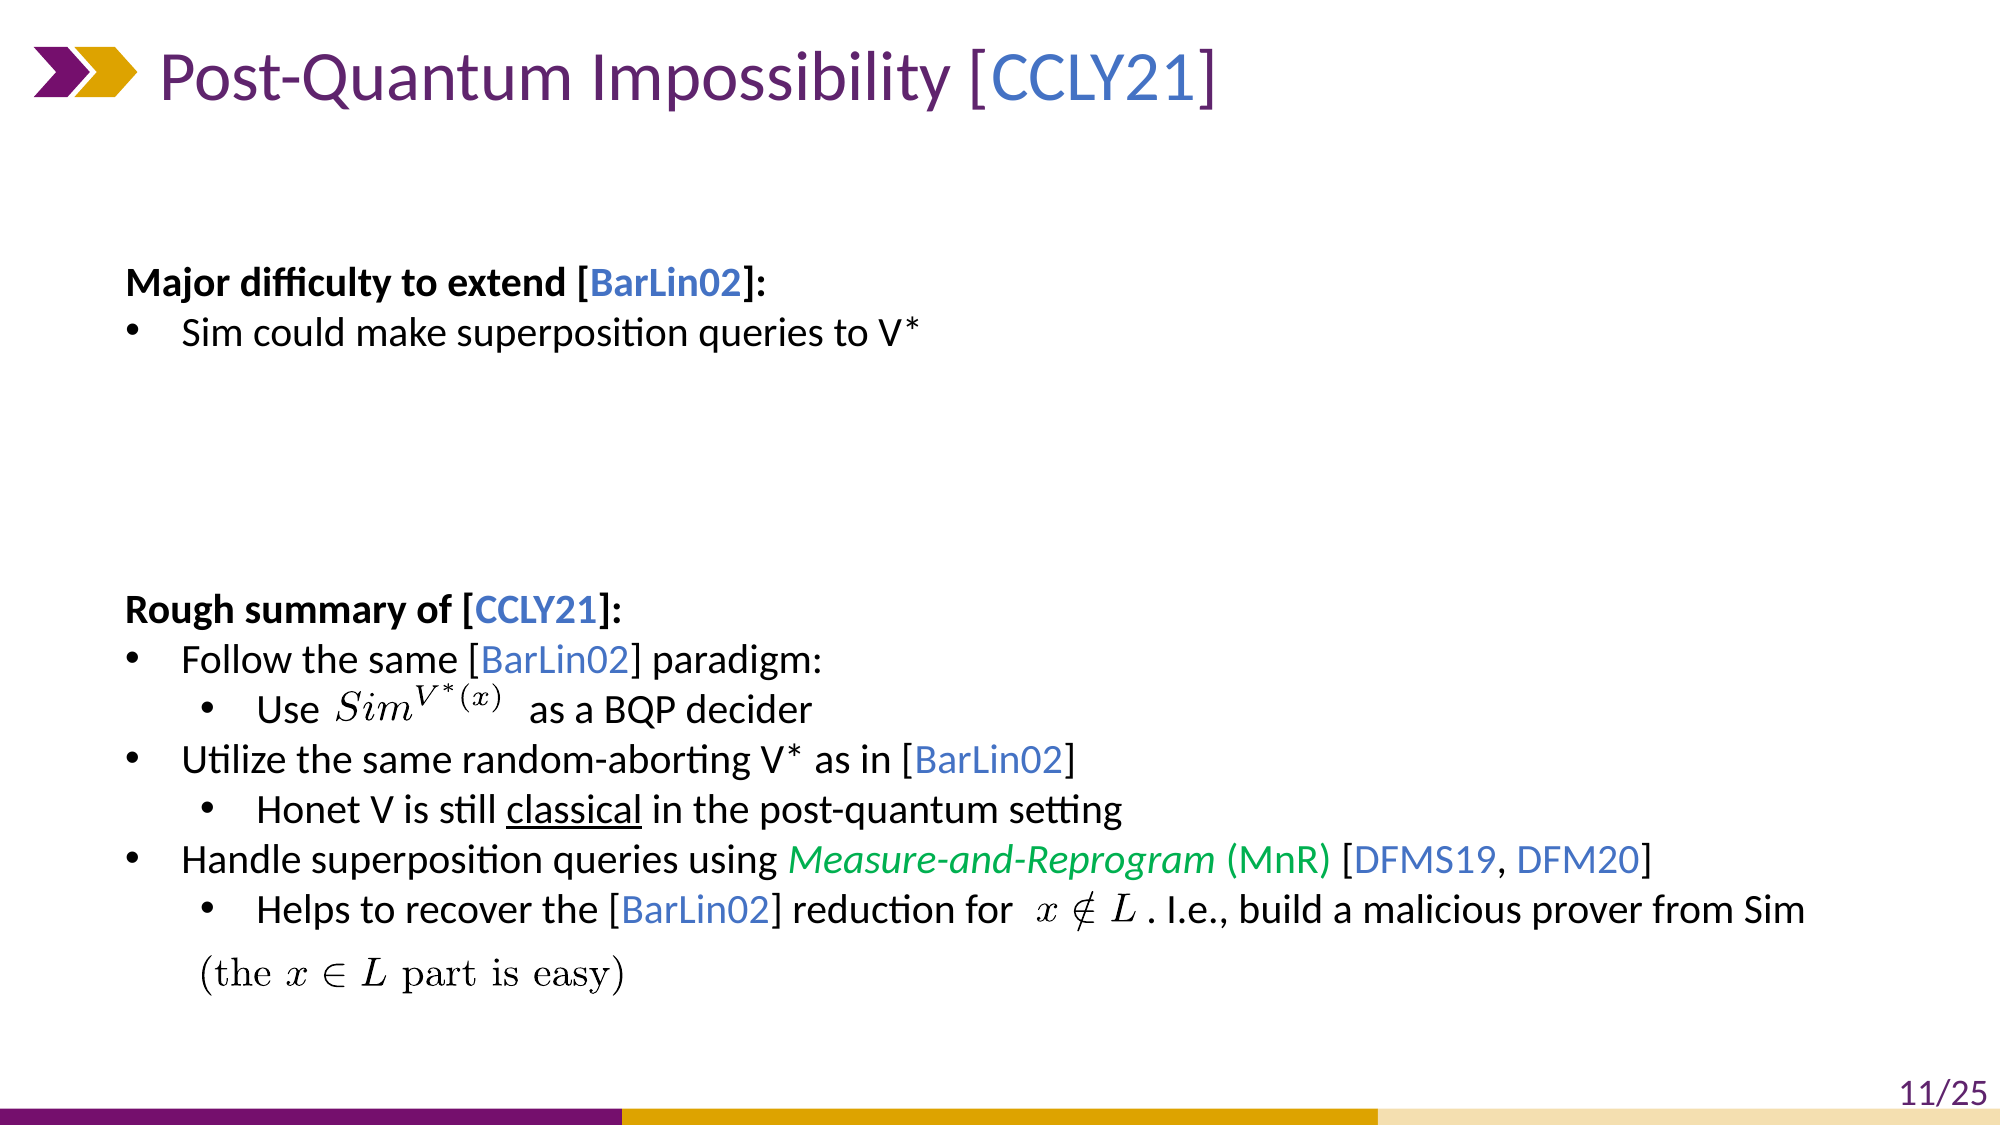

# Post-Quantum Impossibility [CCLY21]
Major difficulty to extend [BarLin02]:
Sim could make superposition queries to V*
Rough summary of [CCLY21]:
Follow the same [BarLin02] paradigm:
Use                      as a BQP decider
Utilize the same random-aborting V* as in [BarLin02]
Honet V is still classical in the post-quantum setting
Handle superposition queries using Measure-and-Reprogram (MnR) [DFMS19, DFM20]
Helps to recover the [BarLin02] reduction for              . I.e., build a malicious prover from Sim